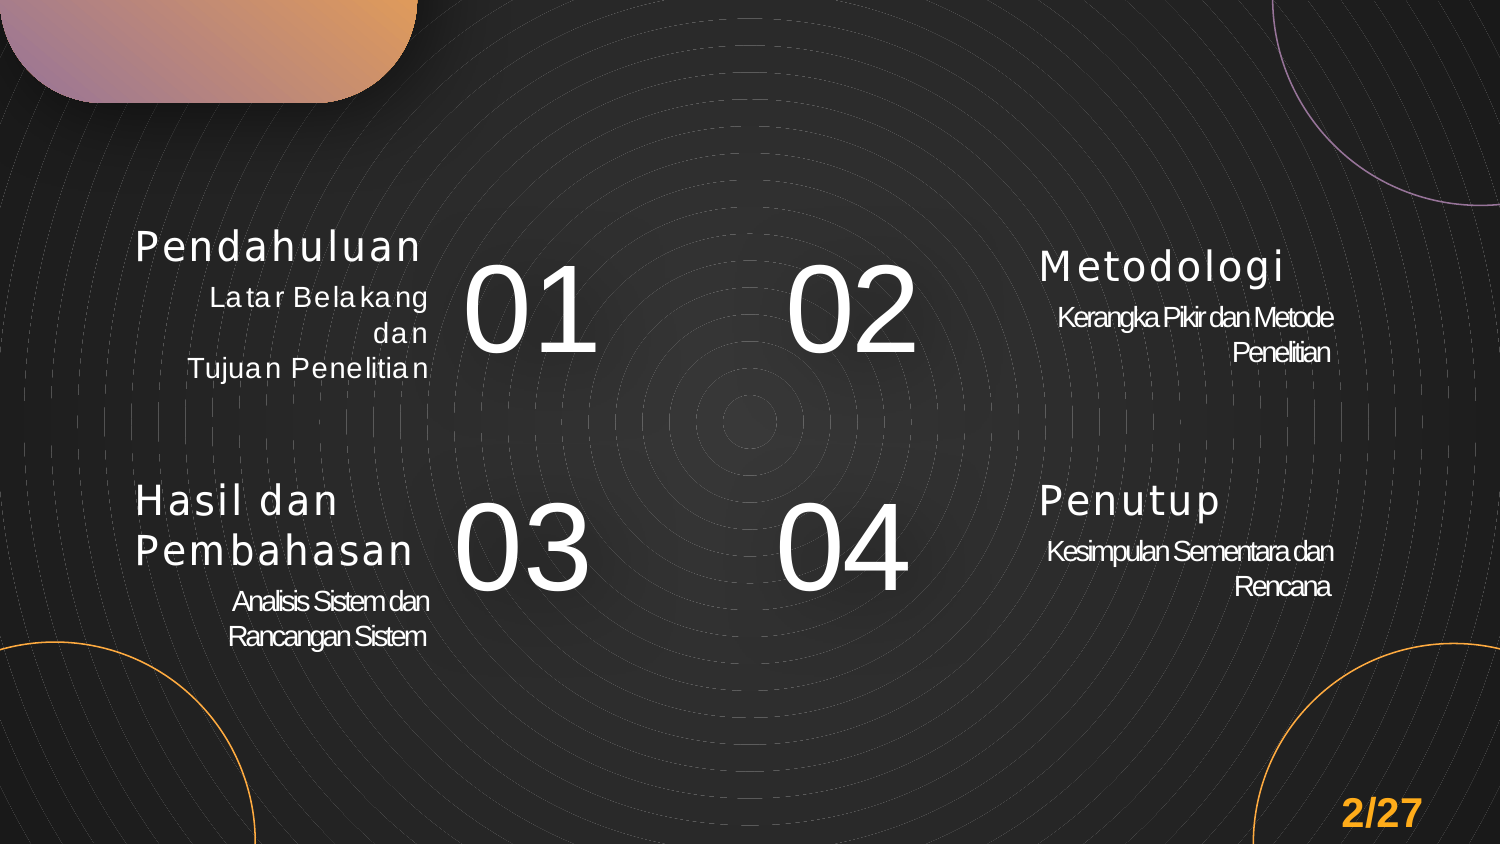

Pendahuluan
Latar Belakang
dan  Tujuan Penelitian
 01	   02
01
Metodologi
Kerangka Pikir dan Metode Penelitian
Hasil dan Pembahasan
Analisis Sistem dan Rancangan Sistem
 03	   04
Penutup
Kesimpulan Sementara dan Rencana

2/27